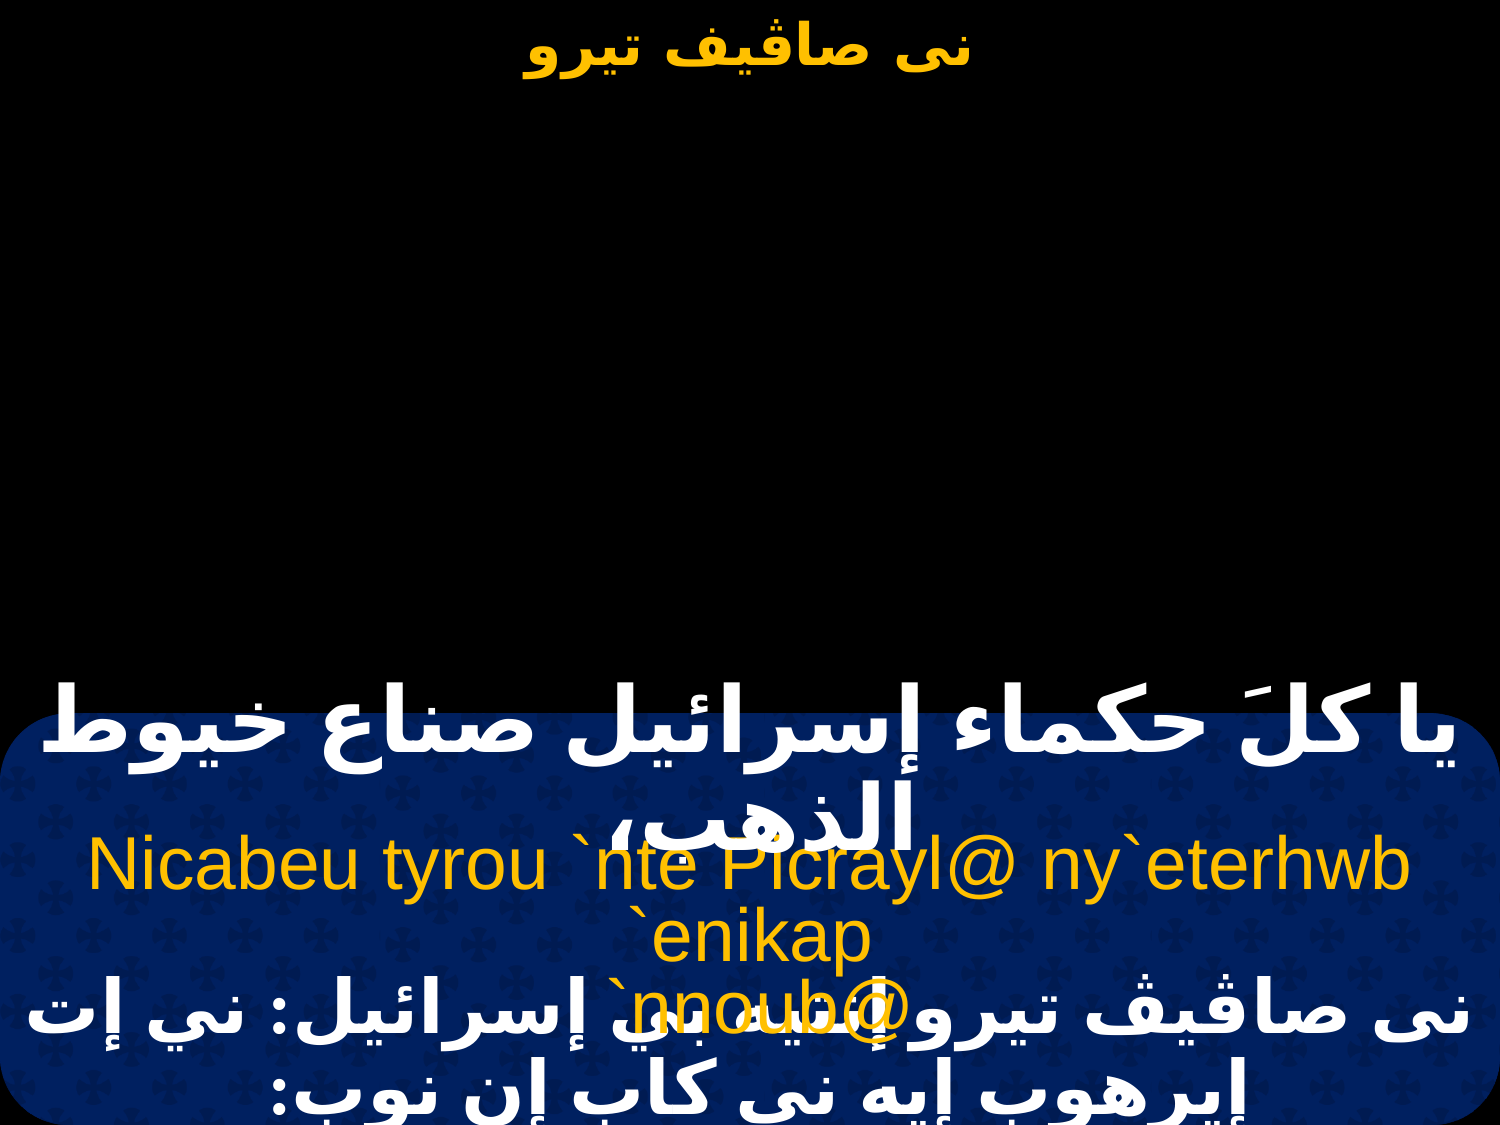

# ني سافيف تيرو
يا كلَ حكماء إسرائيل صناع خيوط الذهب،
Nicabeu tyrou `nte Picrayl@ ny`eterhwb `enikap
 `nnoub@
نى صاڤيڤ تيرو إنتيه بي إسرائيل: ني إت إيرهوب إيه ني كاب إن نوب: